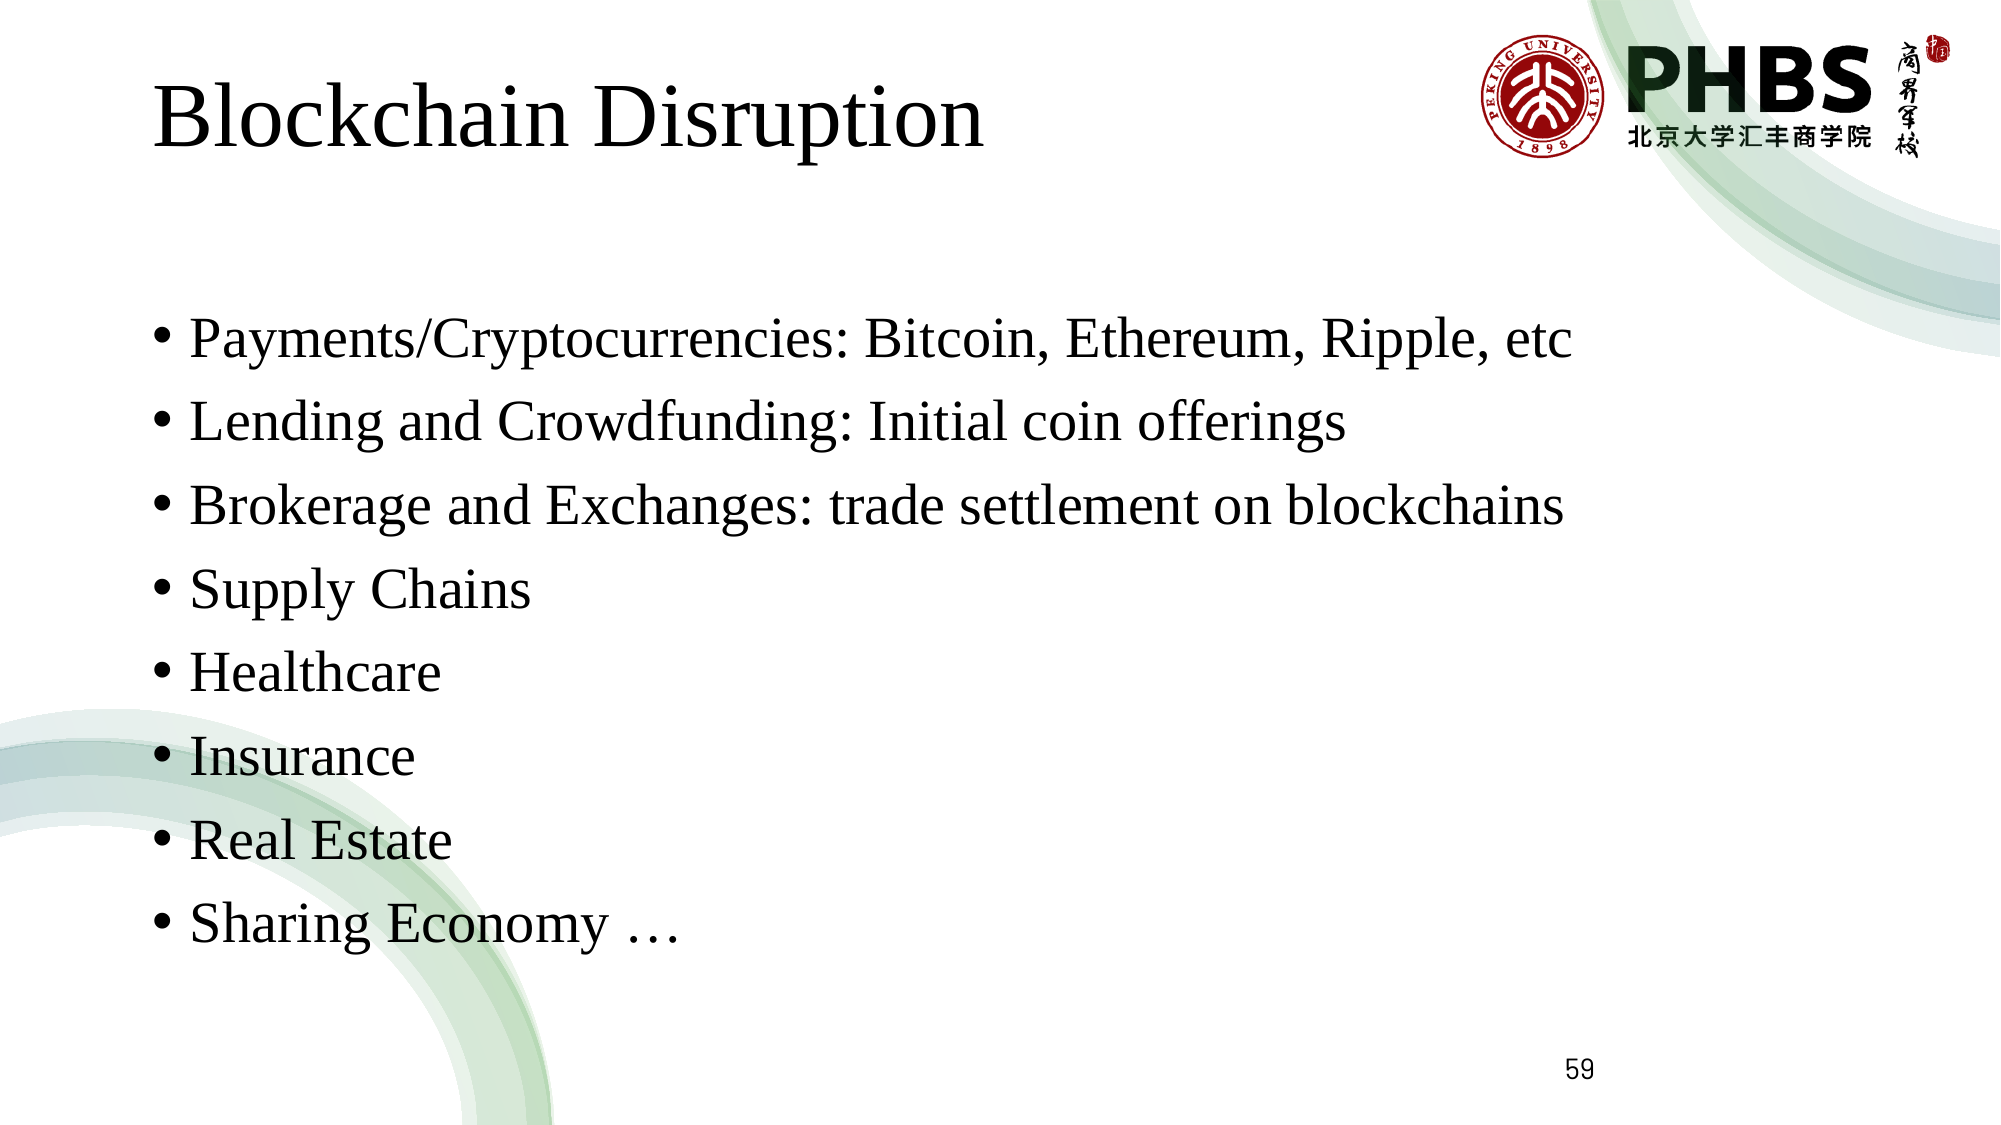

# Blockchain Disruption
Payments/Cryptocurrencies: Bitcoin, Ethereum, Ripple, etc
Lending and Crowdfunding: Initial coin offerings
Brokerage and Exchanges: trade settlement on blockchains
Supply Chains
Healthcare
Insurance
Real Estate
Sharing Economy …

59